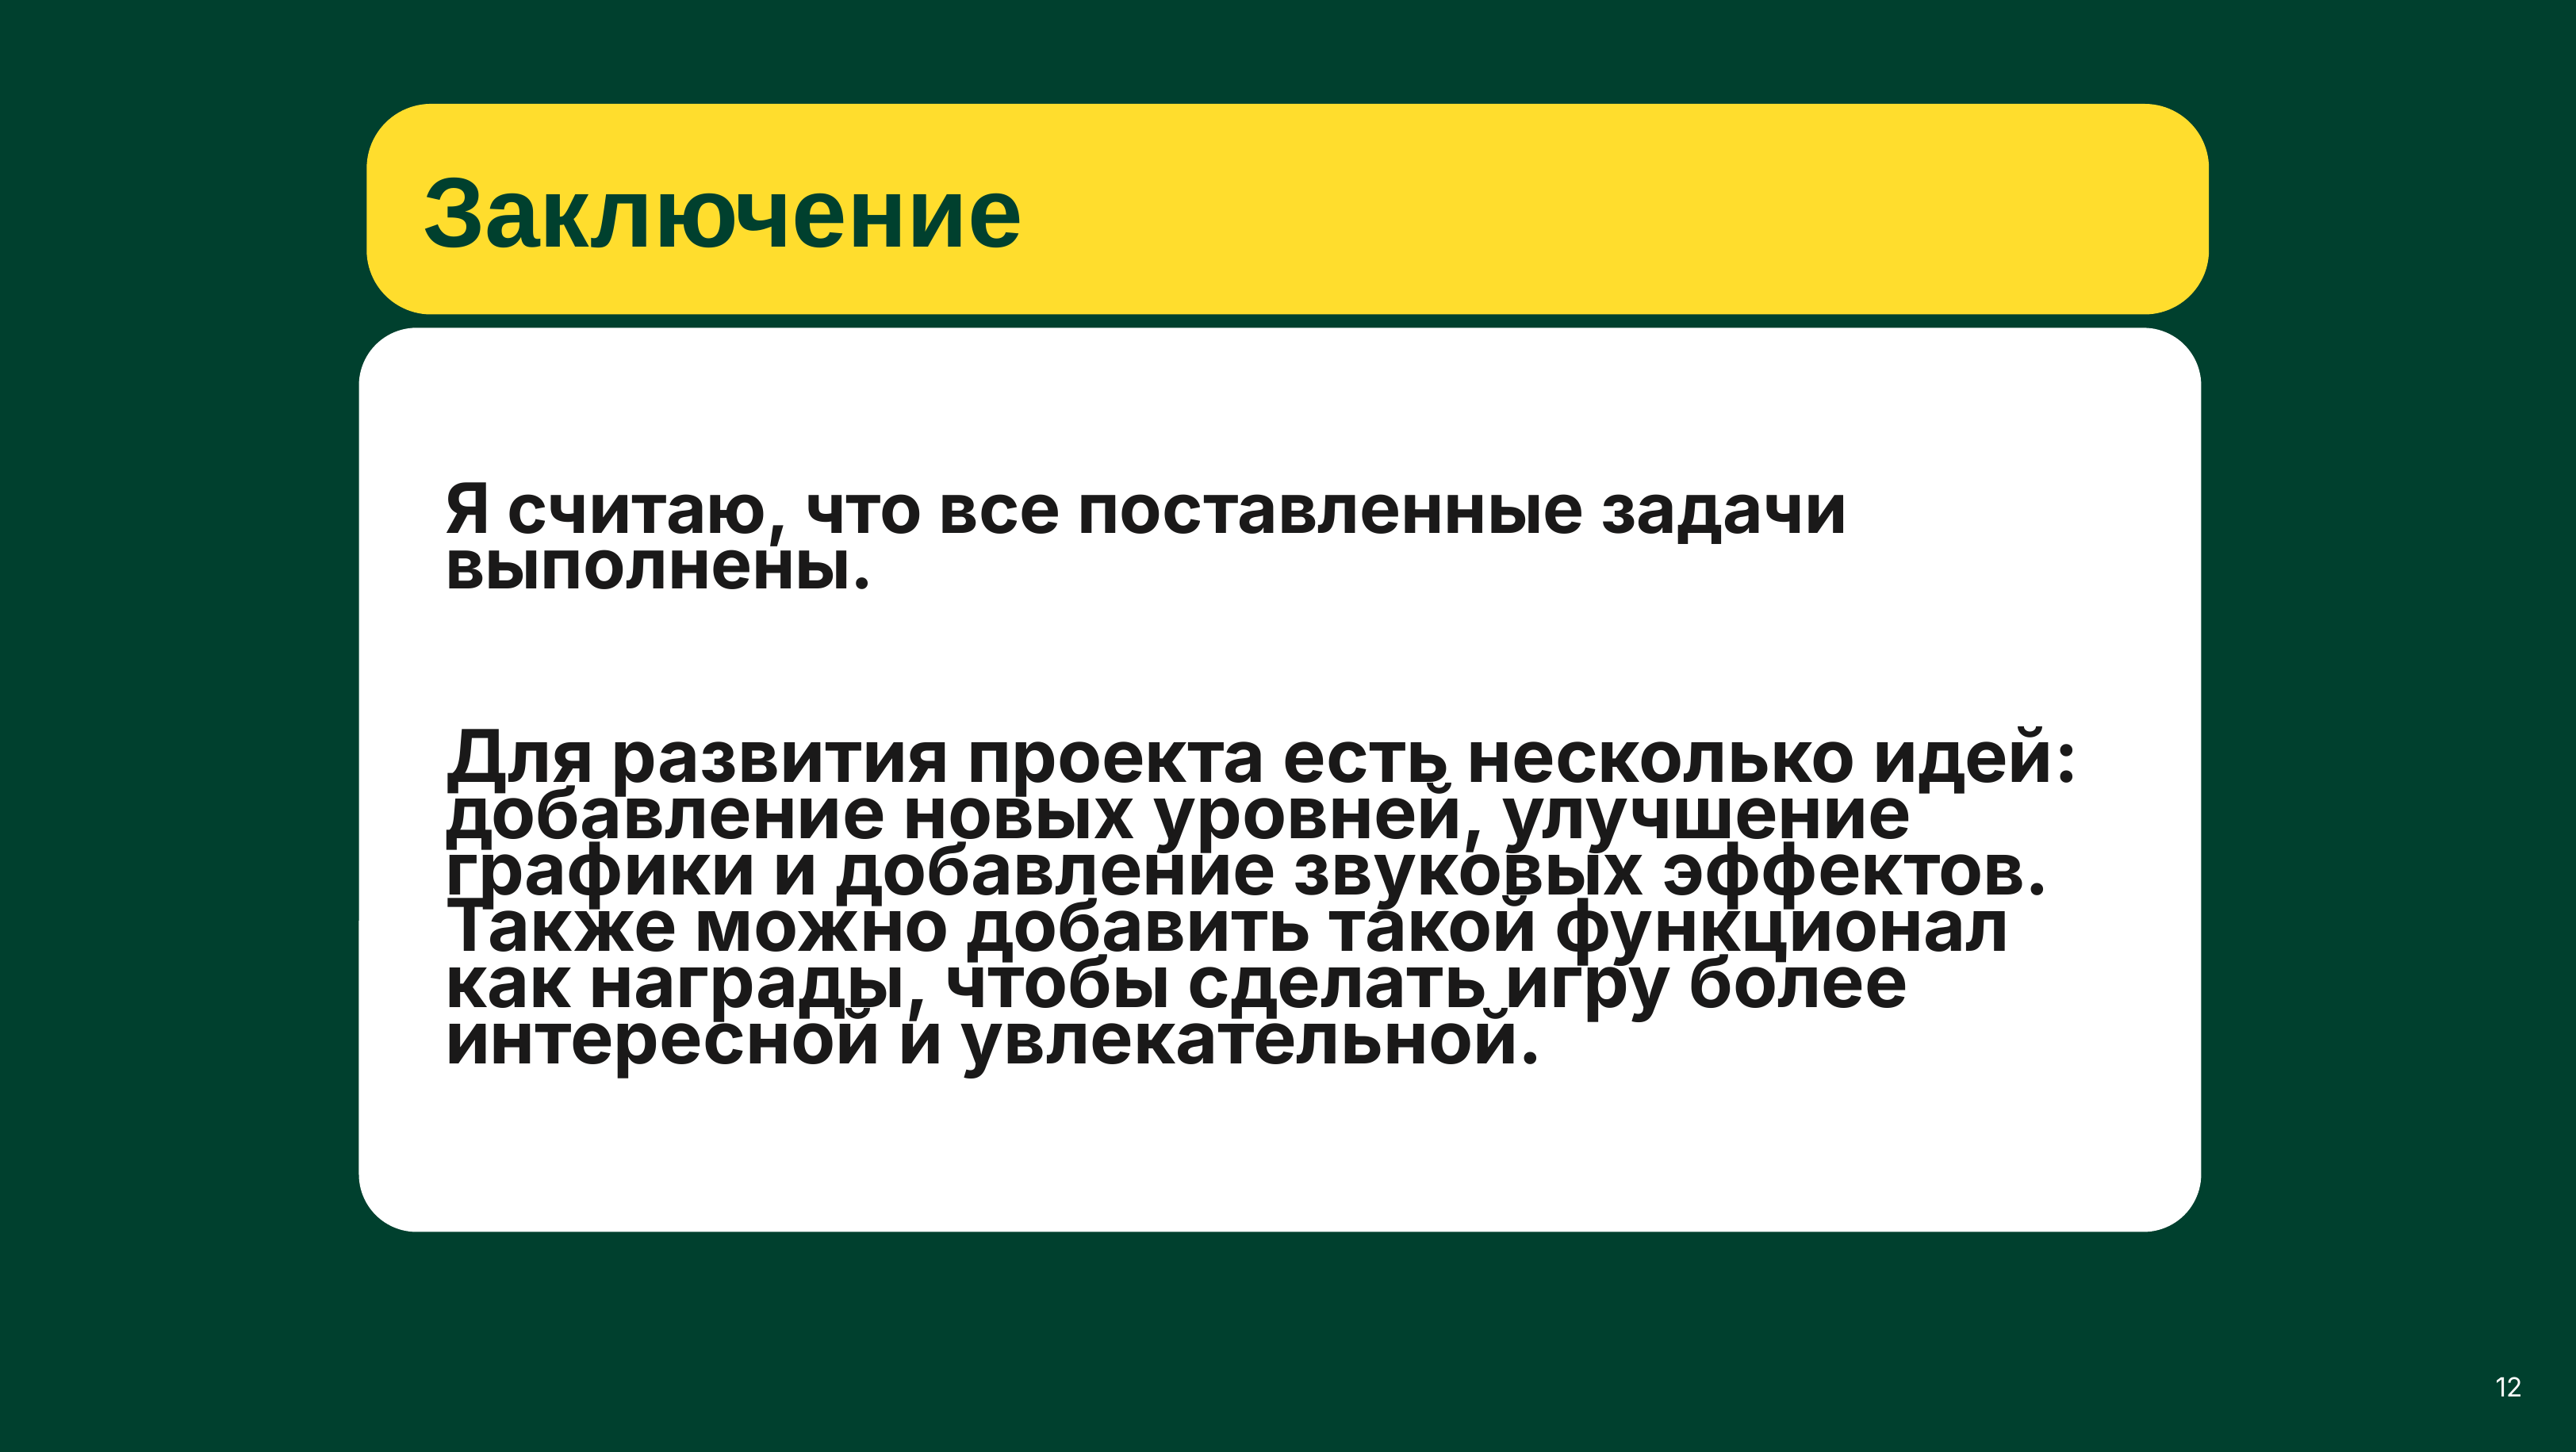

Заключение

Я считаю, что все поставленные задачи выполнены.

Для развития проекта есть несколько идей: добавление новых уровней, улучшение графики и добавление звуковых эффектов. Также можно добавить такой функционал как награды, чтобы сделать игру более интересной и увлекательной.
12